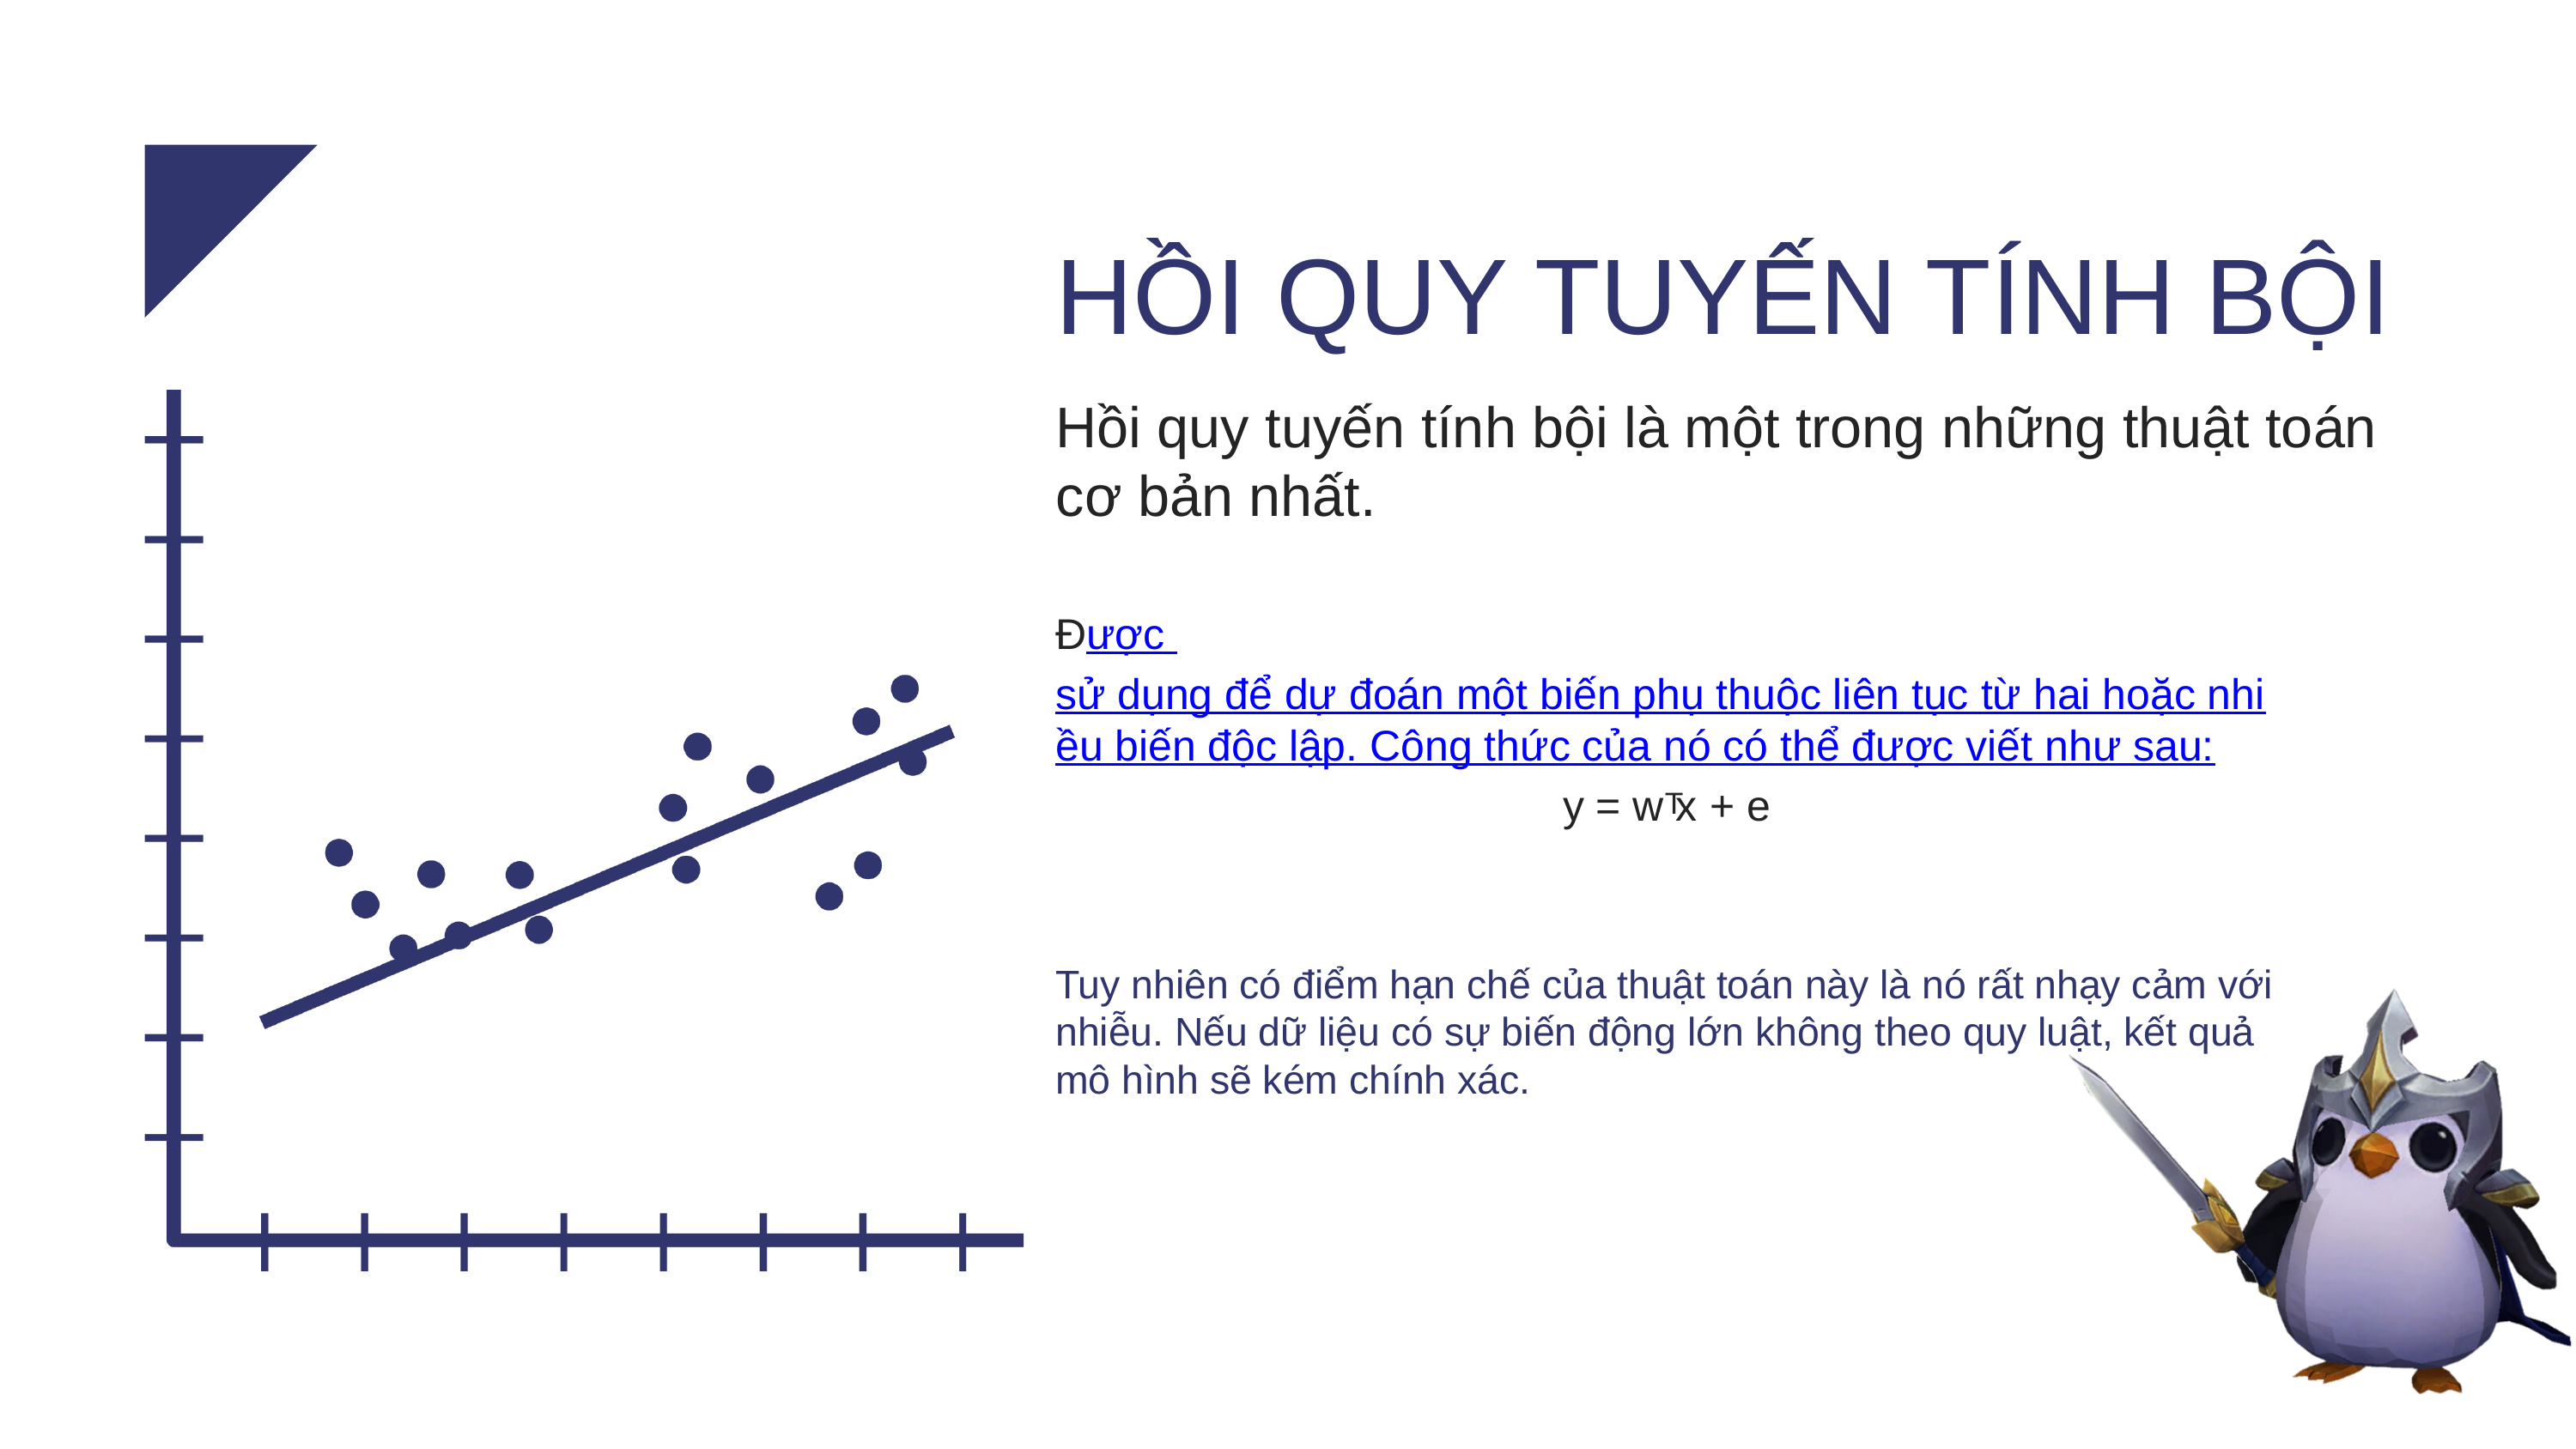

HỒI QUY TUYẾN TÍNH BỘI
Hồi quy tuyến tính bội là một trong những thuật toán cơ bản nhất.

Được sử dụng để dự đoán một biến phụ thuộc liên tục từ hai hoặc nhiều biến độc lập. Công thức của nó có thể được viết như sau:
y = w x + e
T

Tuy nhiên có điểm hạn chế của thuật toán này là nó rất nhạy cảm với nhiễu. Nếu dữ liệu có sự biến động lớn không theo quy luật, kết quả mô hình sẽ kém chính xác.